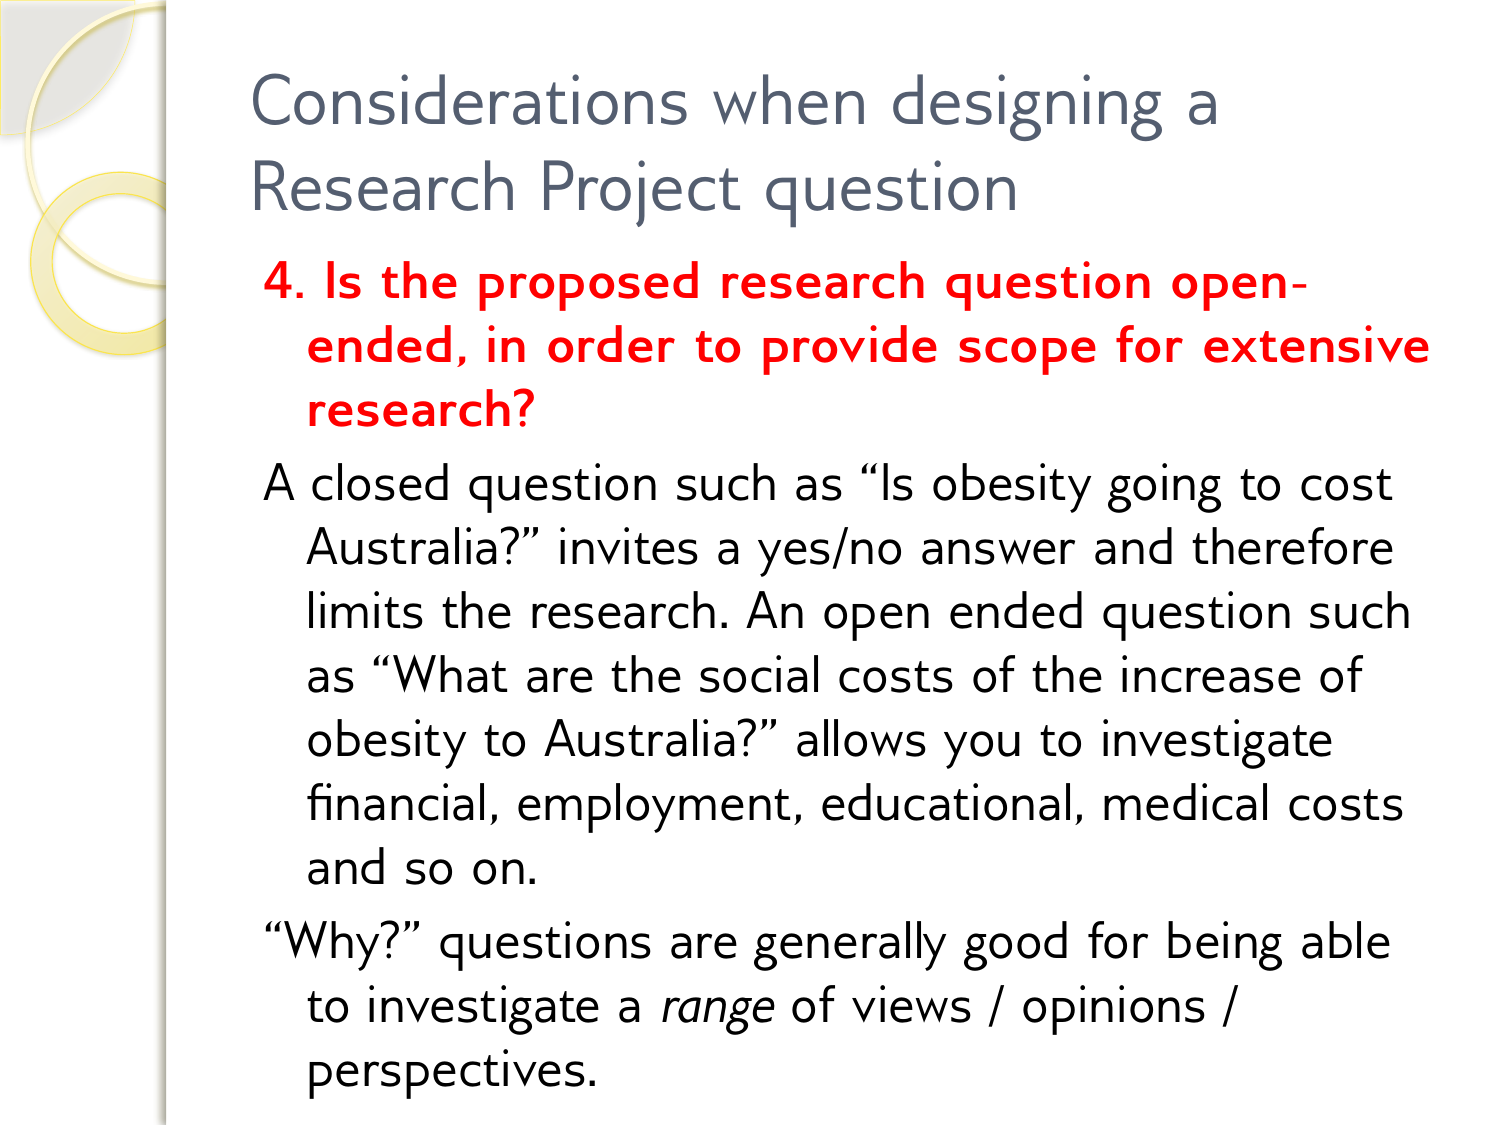

# Considerations when designing a Research Project question
4. Is the proposed research question open-ended, in order to provide scope for extensive research?
A closed question such as “Is obesity going to cost Australia?” invites a yes/no answer and therefore limits the research. An open ended question such as “What are the social costs of the increase of obesity to Australia?” allows you to investigate financial, employment, educational, medical costs and so on.
“Why?” questions are generally good for being able to investigate a range of views / opinions / perspectives.